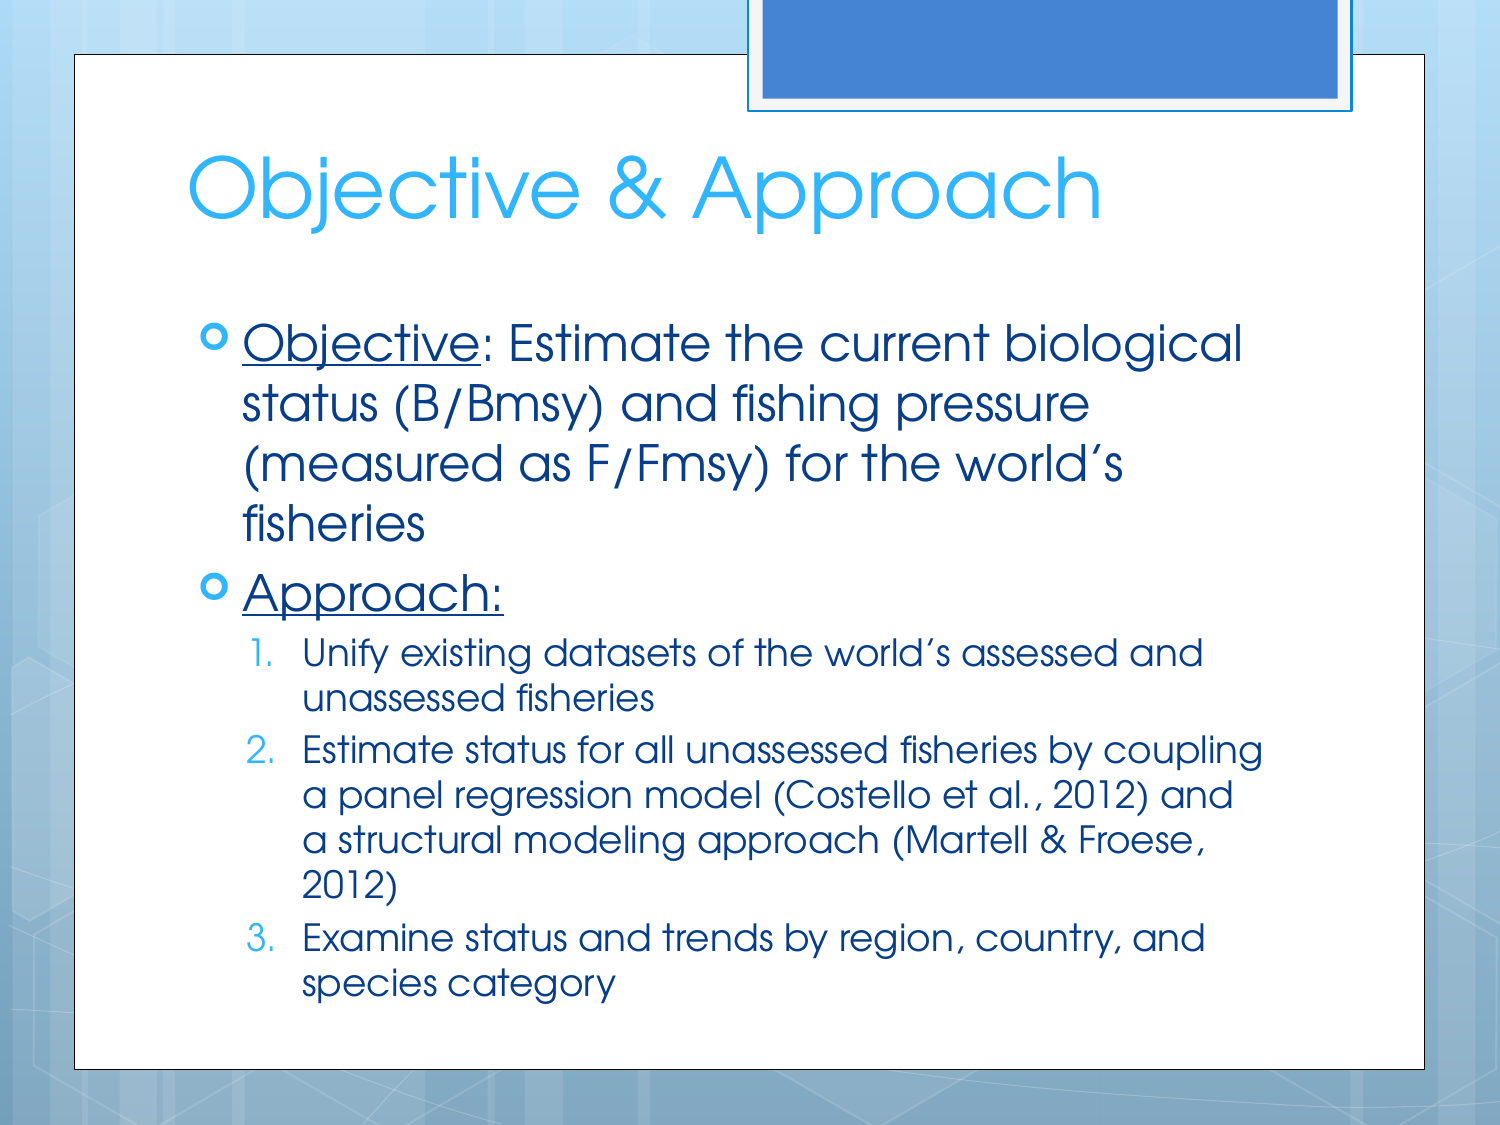

# Objective & Approach
Objective: Estimate the current biological status (B/Bmsy) and fishing pressure (measured as F/Fmsy) for the world’s fisheries
Approach:
Unify existing datasets of the world’s assessed and unassessed fisheries
Estimate status for all unassessed fisheries by coupling a panel regression model (Costello et al., 2012) and a structural modeling approach (Martell & Froese, 2012)
Examine status and trends by region, country, and species category